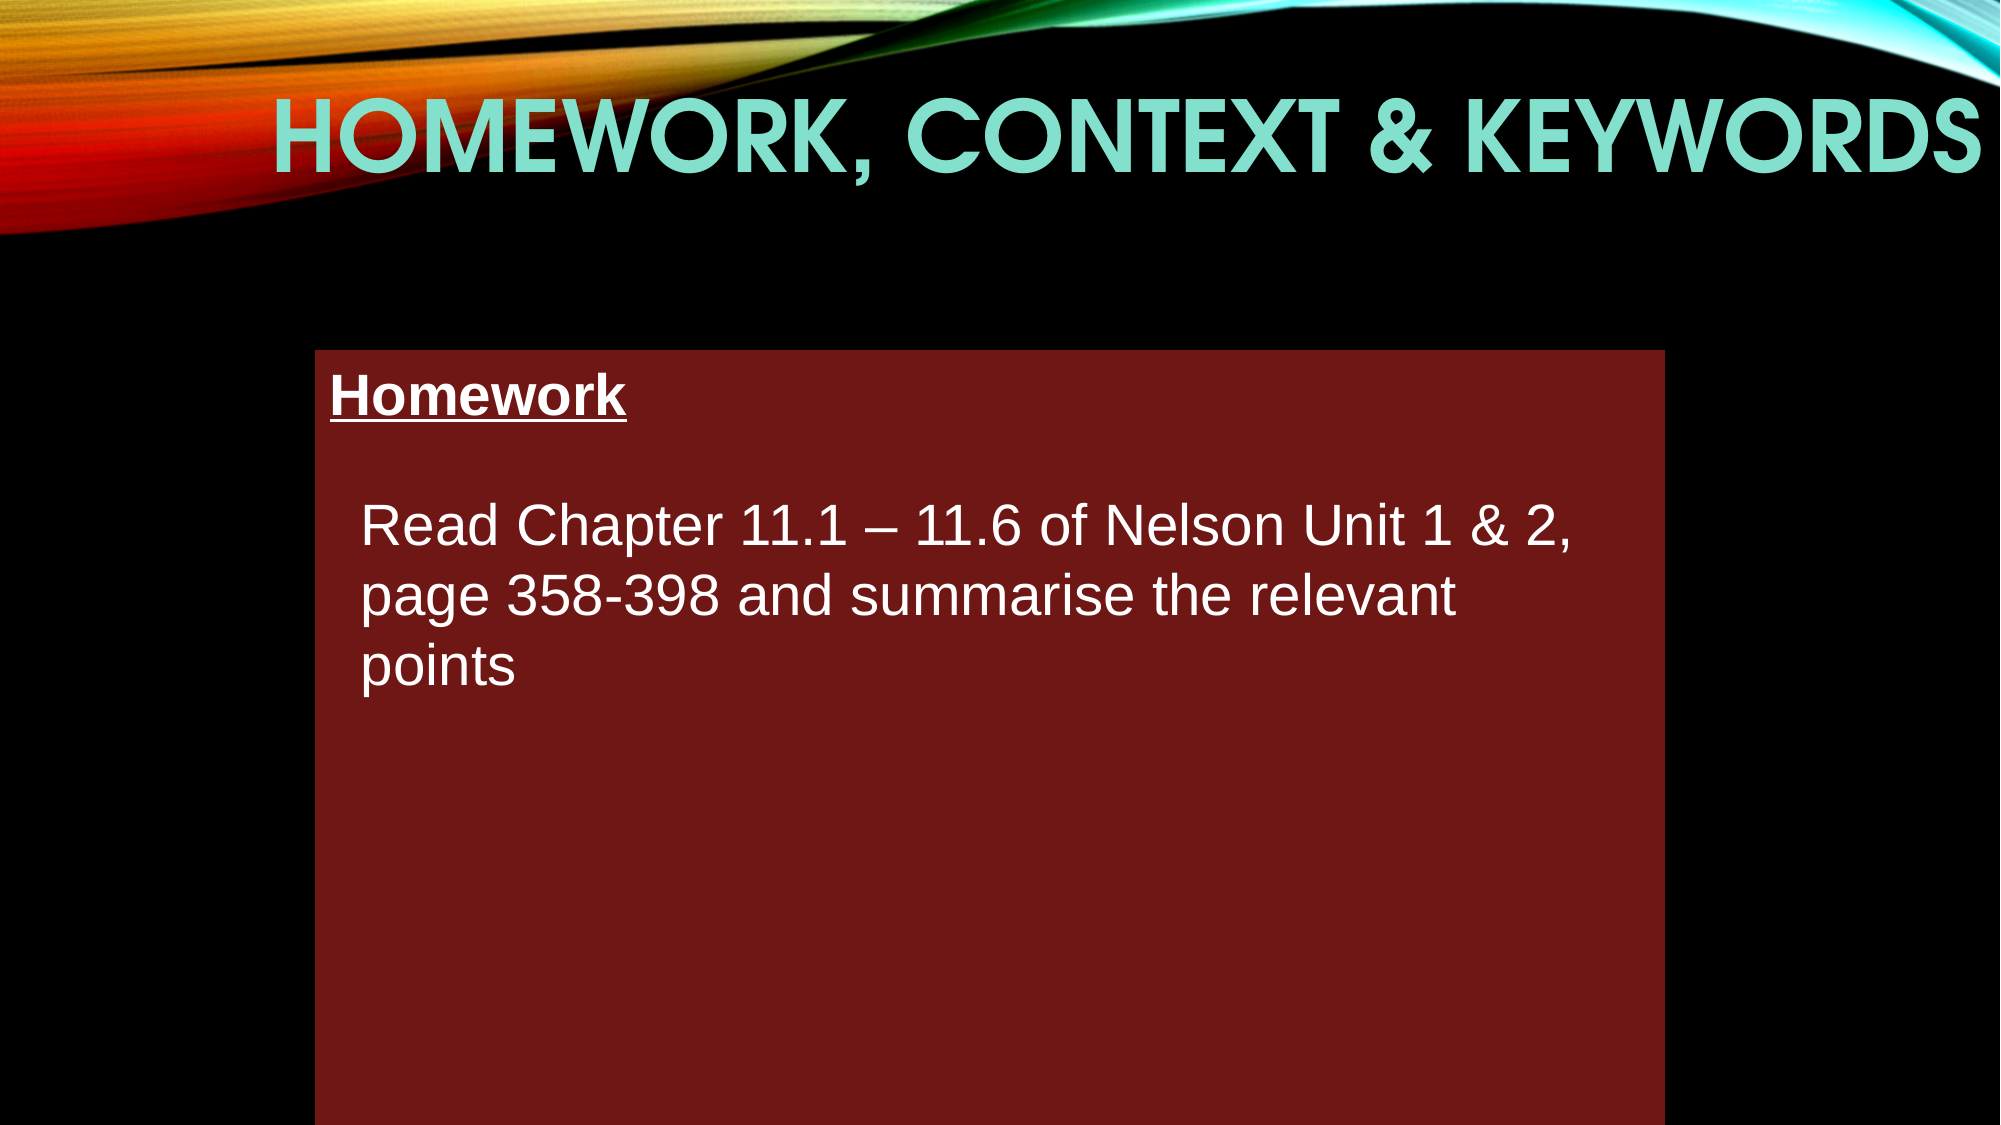

Homework, Context & Keywords
Homework

Read Chapter 11.1 – 11.6 of Nelson Unit 1 & 2, page 358-398 and summarise the relevant points